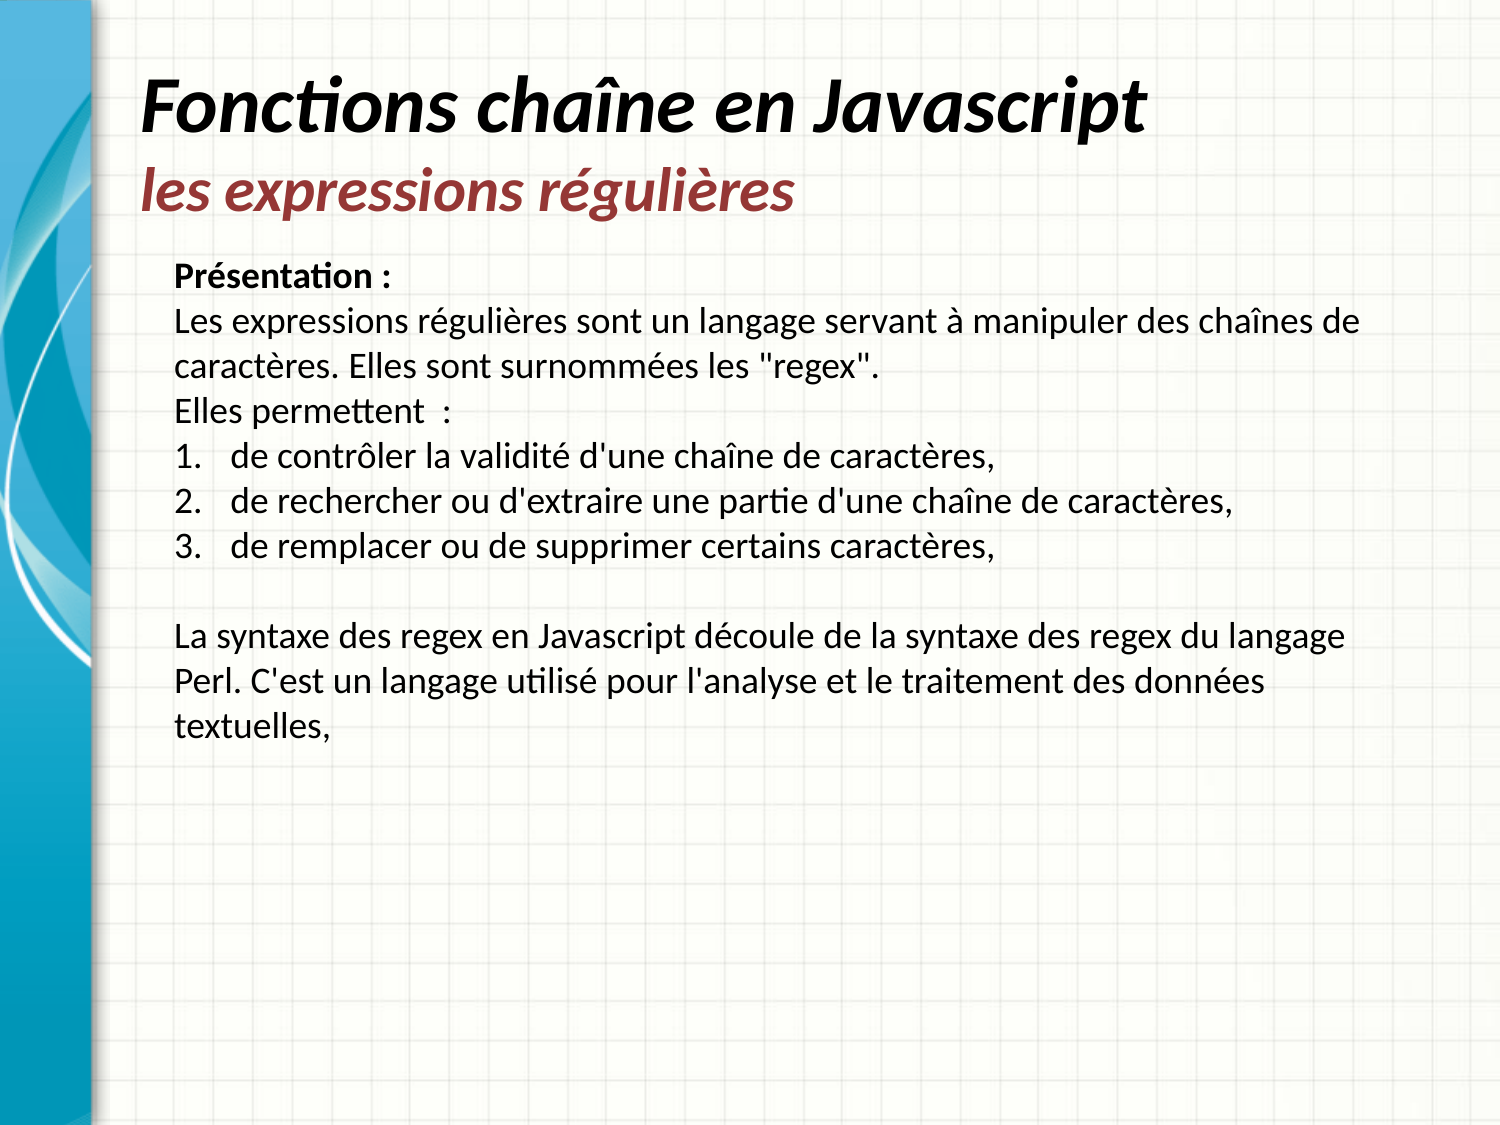

# Fonctions chaîne en Javascript les expressions régulières

Présentation :
Les expressions régulières sont un langage servant à manipuler des chaînes de caractères. Elles sont surnommées les "regex".
Elles permettent  :
de contrôler la validité d'une chaîne de caractères,
de rechercher ou d'extraire une partie d'une chaîne de caractères,
de remplacer ou de supprimer certains caractères,

La syntaxe des regex en Javascript découle de la syntaxe des regex du langage Perl. C'est un langage utilisé pour l'analyse et le traitement des données textuelles,